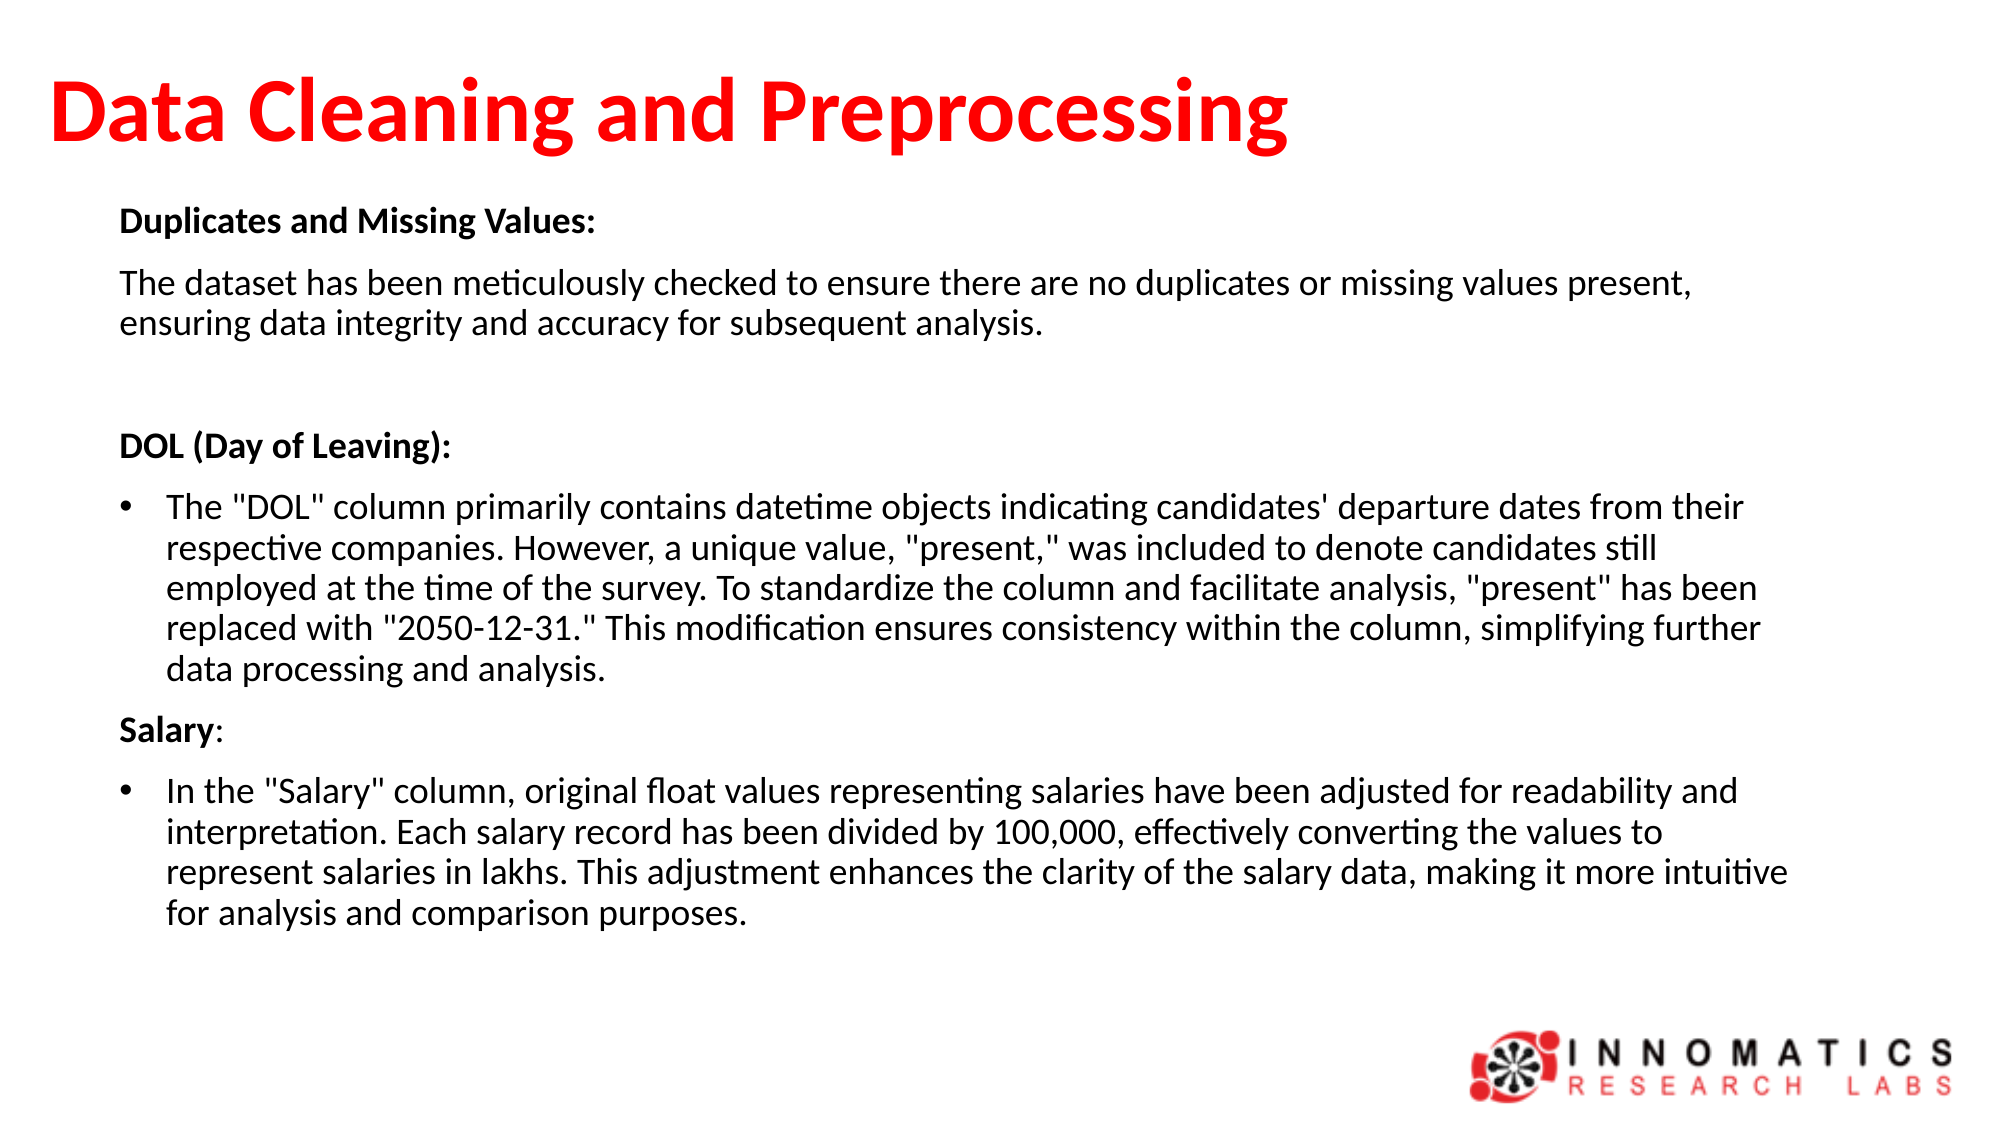

# Data Cleaning and Preprocessing
Duplicates and Missing Values:
The dataset has been meticulously checked to ensure there are no duplicates or missing values present, ensuring data integrity and accuracy for subsequent analysis.

DOL (Day of Leaving):
The "DOL" column primarily contains datetime objects indicating candidates' departure dates from their respective companies. However, a unique value, "present," was included to denote candidates still employed at the time of the survey. To standardize the column and facilitate analysis, "present" has been replaced with "2050-12-31." This modification ensures consistency within the column, simplifying further data processing and analysis.
Salary:
In the "Salary" column, original float values representing salaries have been adjusted for readability and interpretation. Each salary record has been divided by 100,000, effectively converting the values to represent salaries in lakhs. This adjustment enhances the clarity of the salary data, making it more intuitive for analysis and comparison purposes.